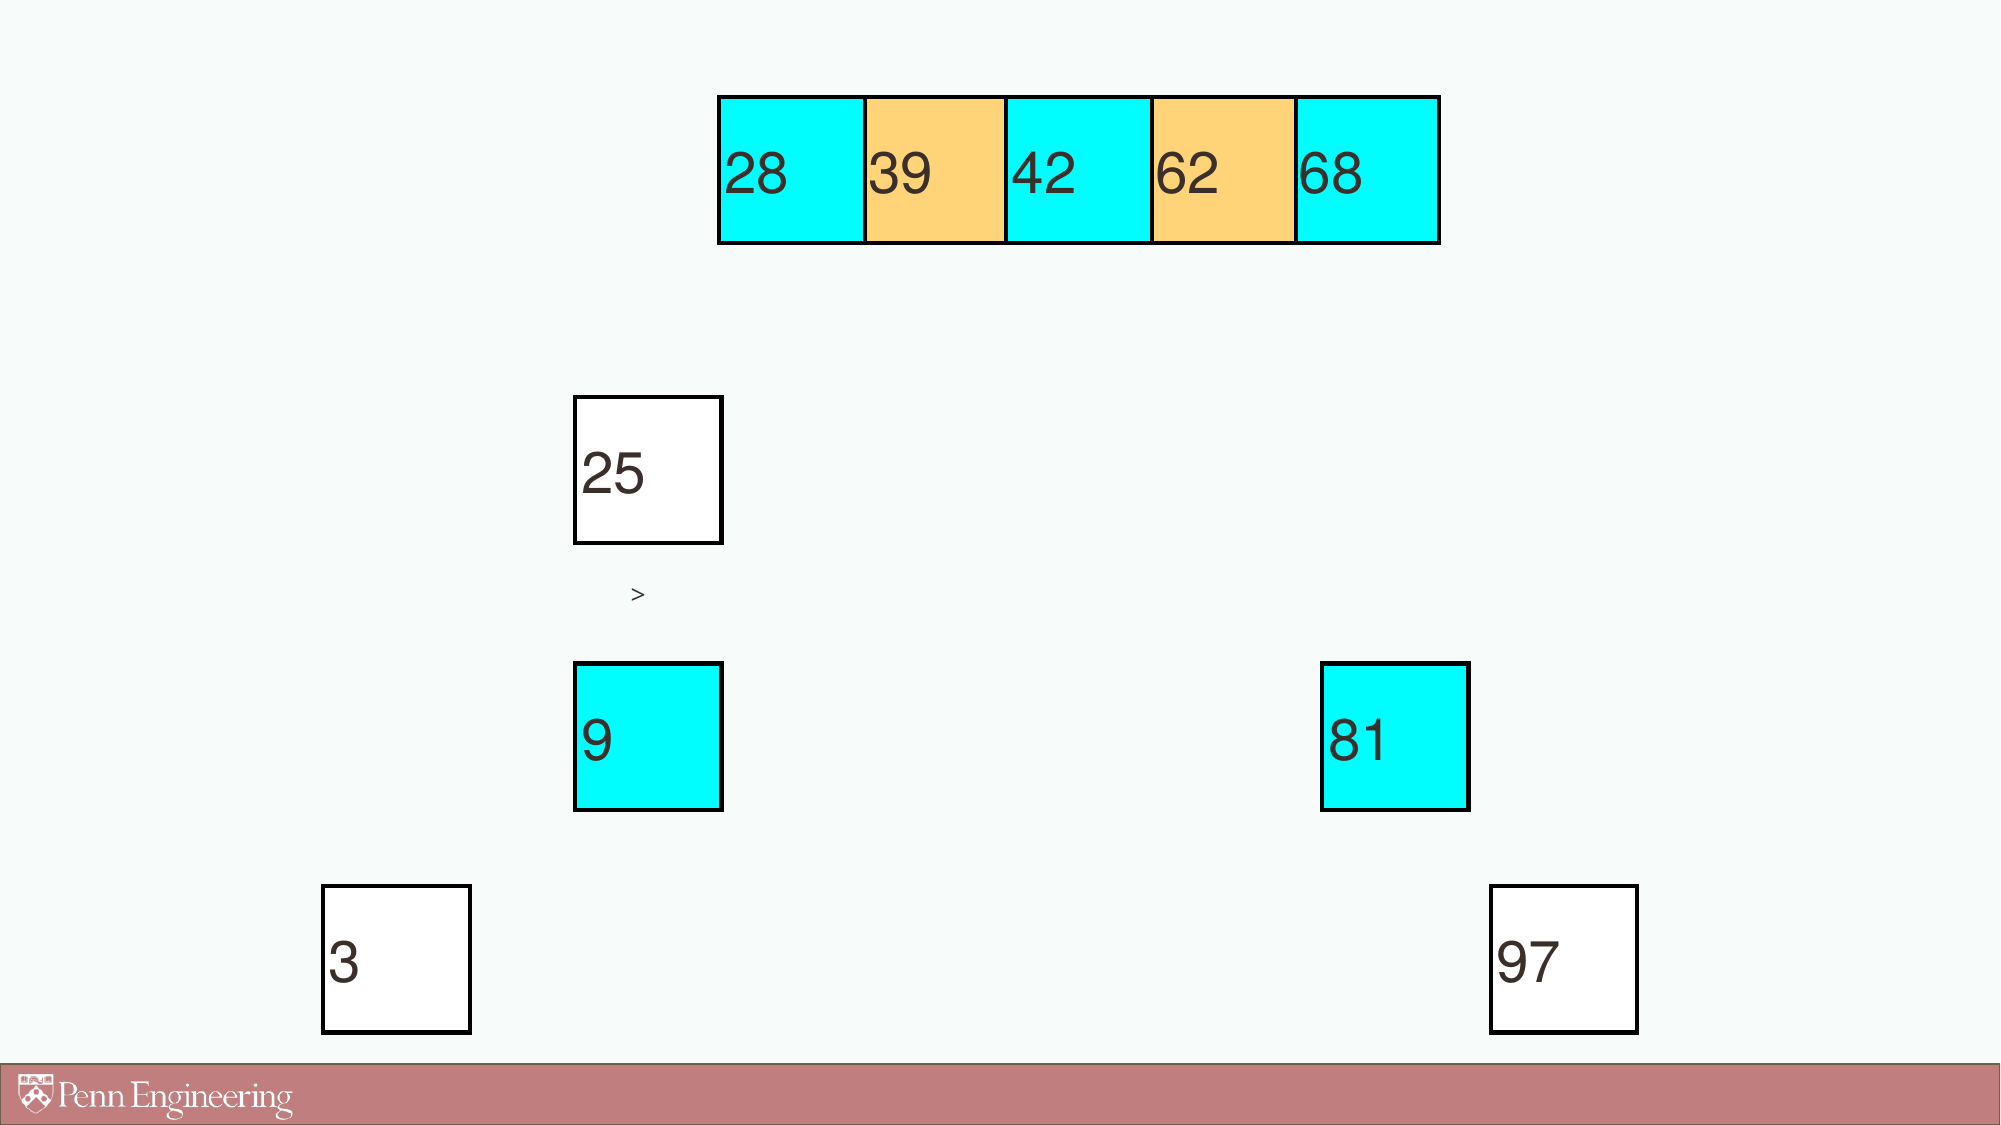

28
39
42
62
68
25
>
9
81
3
97